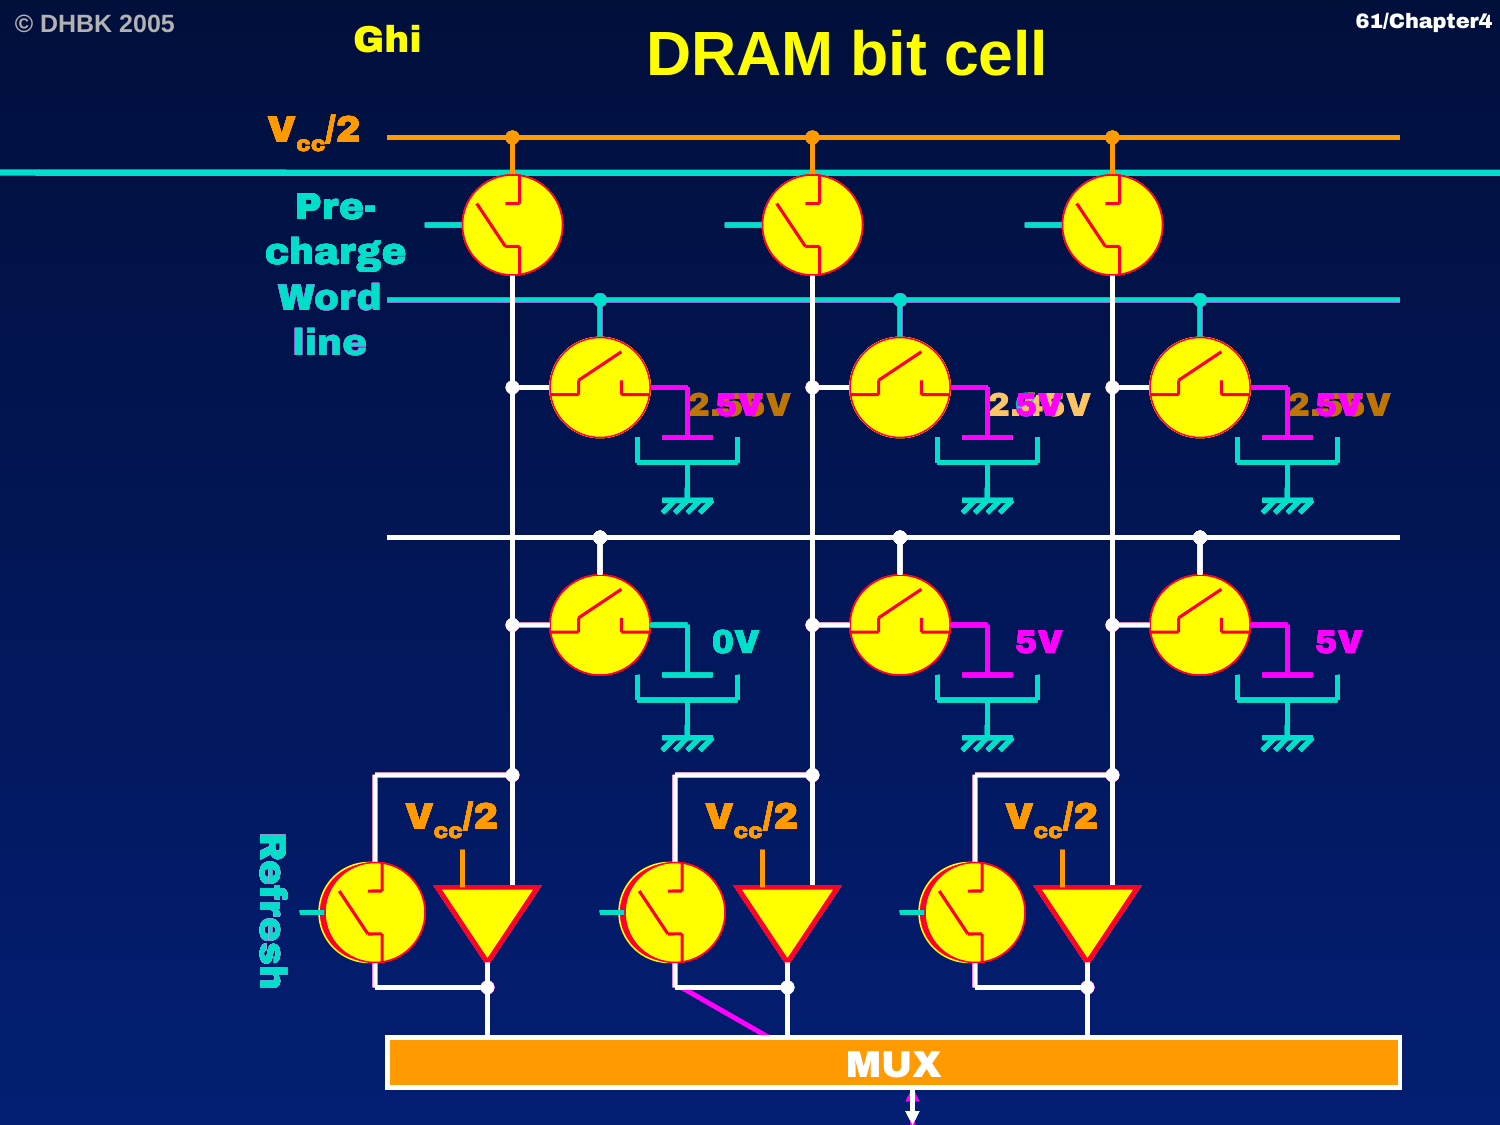

# DRAM bit cell
61/Chapter4
Ghi
Vcc/2

Pre-
charge

Word
line

5V
0V
5V

0V
5V
5V

Refresh

Vcc/2
Vcc/2
Vcc/2

MUX

Vcc/2

Pre-
charge

Word
line

5V
0V
5V

0V
5V
5V

Vcc/2
Vcc/2
Vcc/2
Refresh

MUX

Vcc/2

Pre-
charge

Word
line

2.55V
2.45V
2.55V

0V
5V
5V

Vcc/2
Vcc/2
Vcc/2
Refresh

MUX

Vcc/2

Pre-
charge

Word
line

2.55V
2.45V
2.55V

0V
5V
5V

Vcc/2
Vcc/2
Vcc/2
Refresh

MUX

Vcc/2

Pre-
charge

Word
line

5V
5V
5V

0V
5V
5V

Vcc/2
Vcc/2
Vcc/2
Refresh

MUX

Vcc/2

Pre-
charge

Word
line

5V
5V
5V

0V
5V
5V

Vcc/2
Vcc/2
Vcc/2
Refresh

MUX